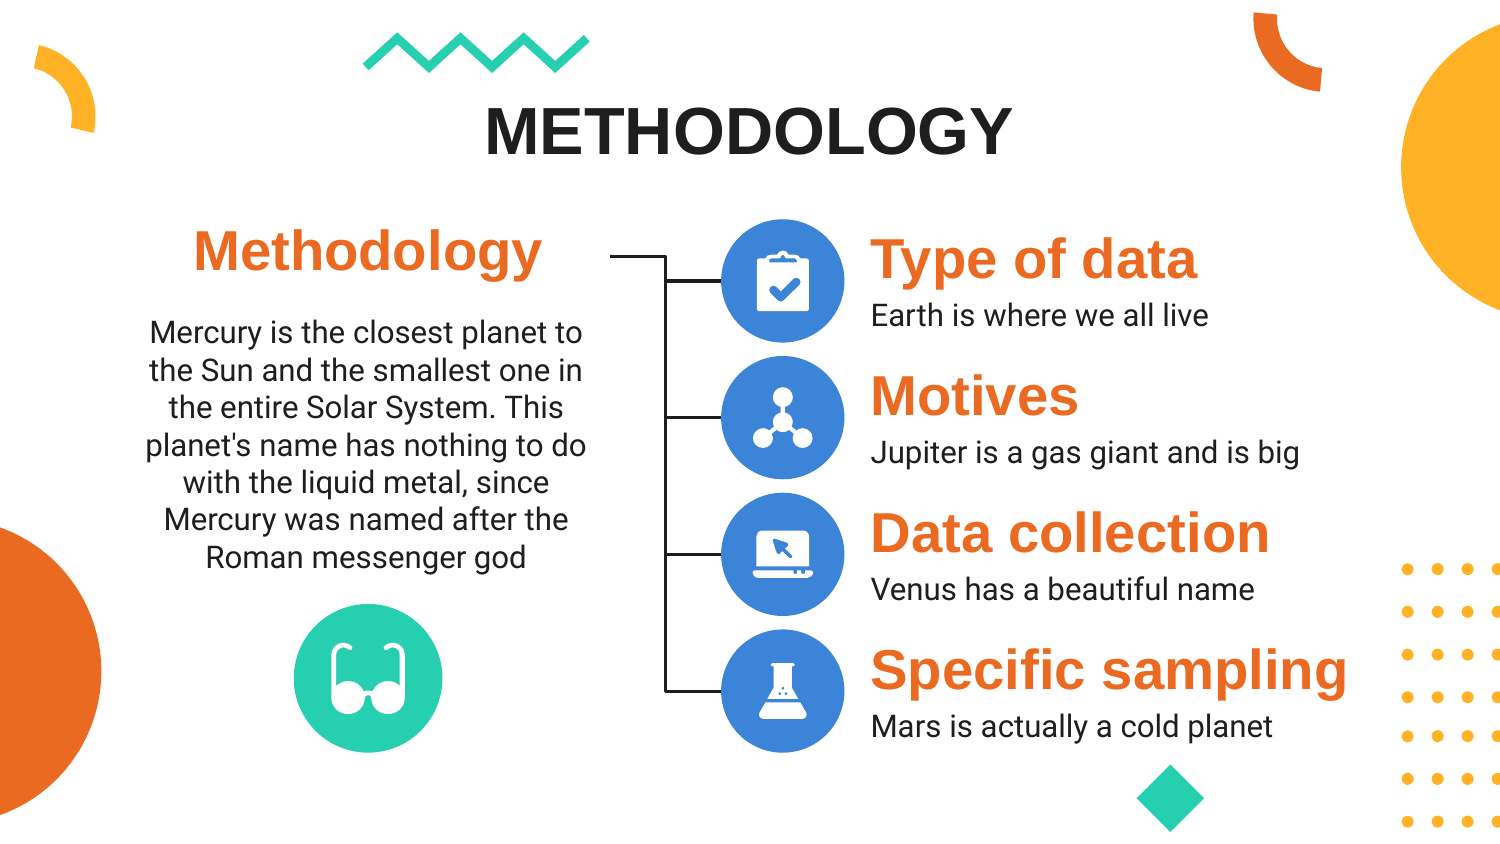

# METHODOLOGY
Methodology
Type of data

Earth is where we all live
Mercury is the closest planet to the Sun and the smallest one in the entire Solar System. This planet's name has nothing to do with the liquid metal, since Mercury was named after the Roman messenger god
Motives

Jupiter is a gas giant and is big
Data collection

Venus has a beautiful name

Specific sampling

Mars is actually a cold planet